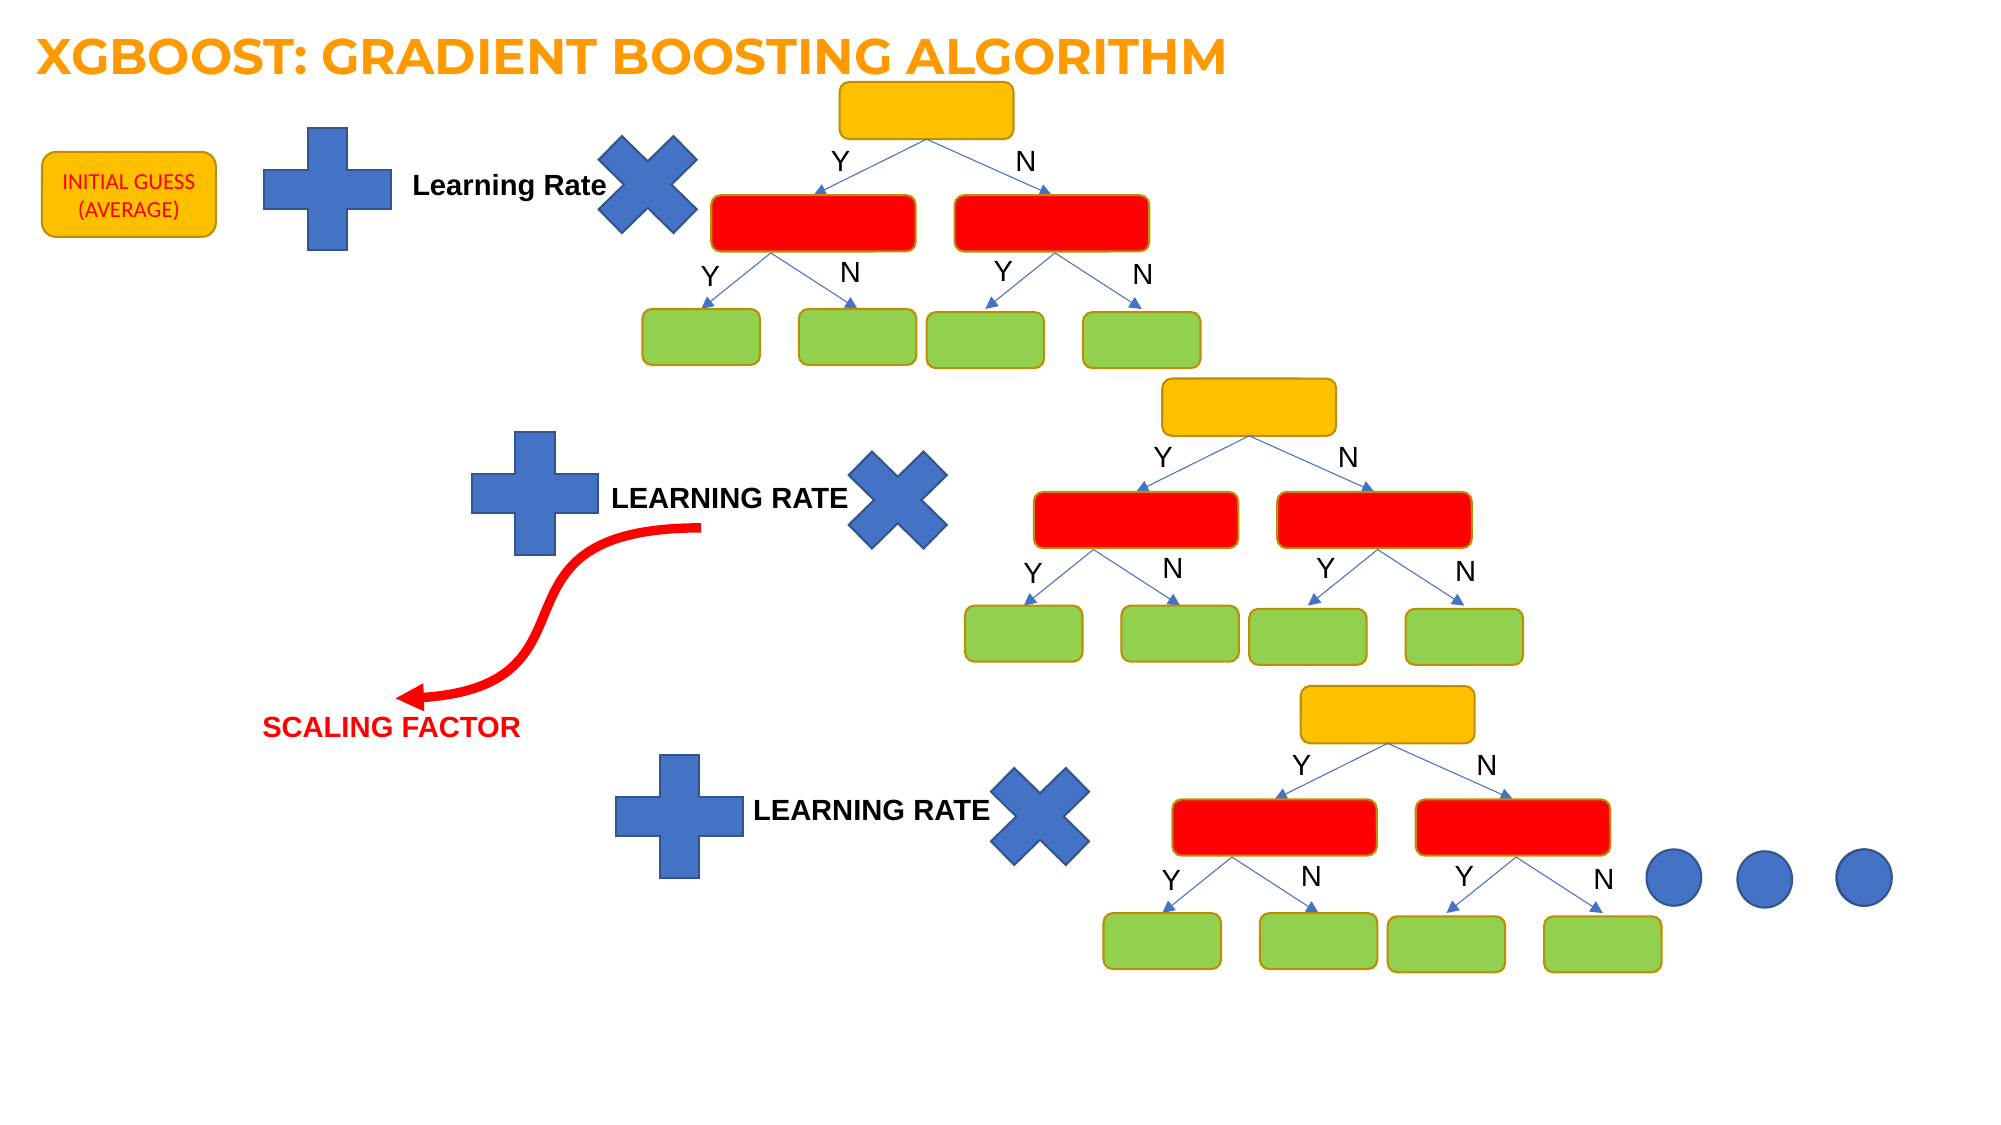

XGBOOST: GRADIENT BOOSTING ALGORITHM

Y
N
INITIAL GUESS (AVERAGE)
Learning Rate

Y
N
N
Y

Y
N
LEARNING RATE

Y
N
N
Y

SCALING FACTOR

Y
N

LEARNING RATE

Y

N

N
Y